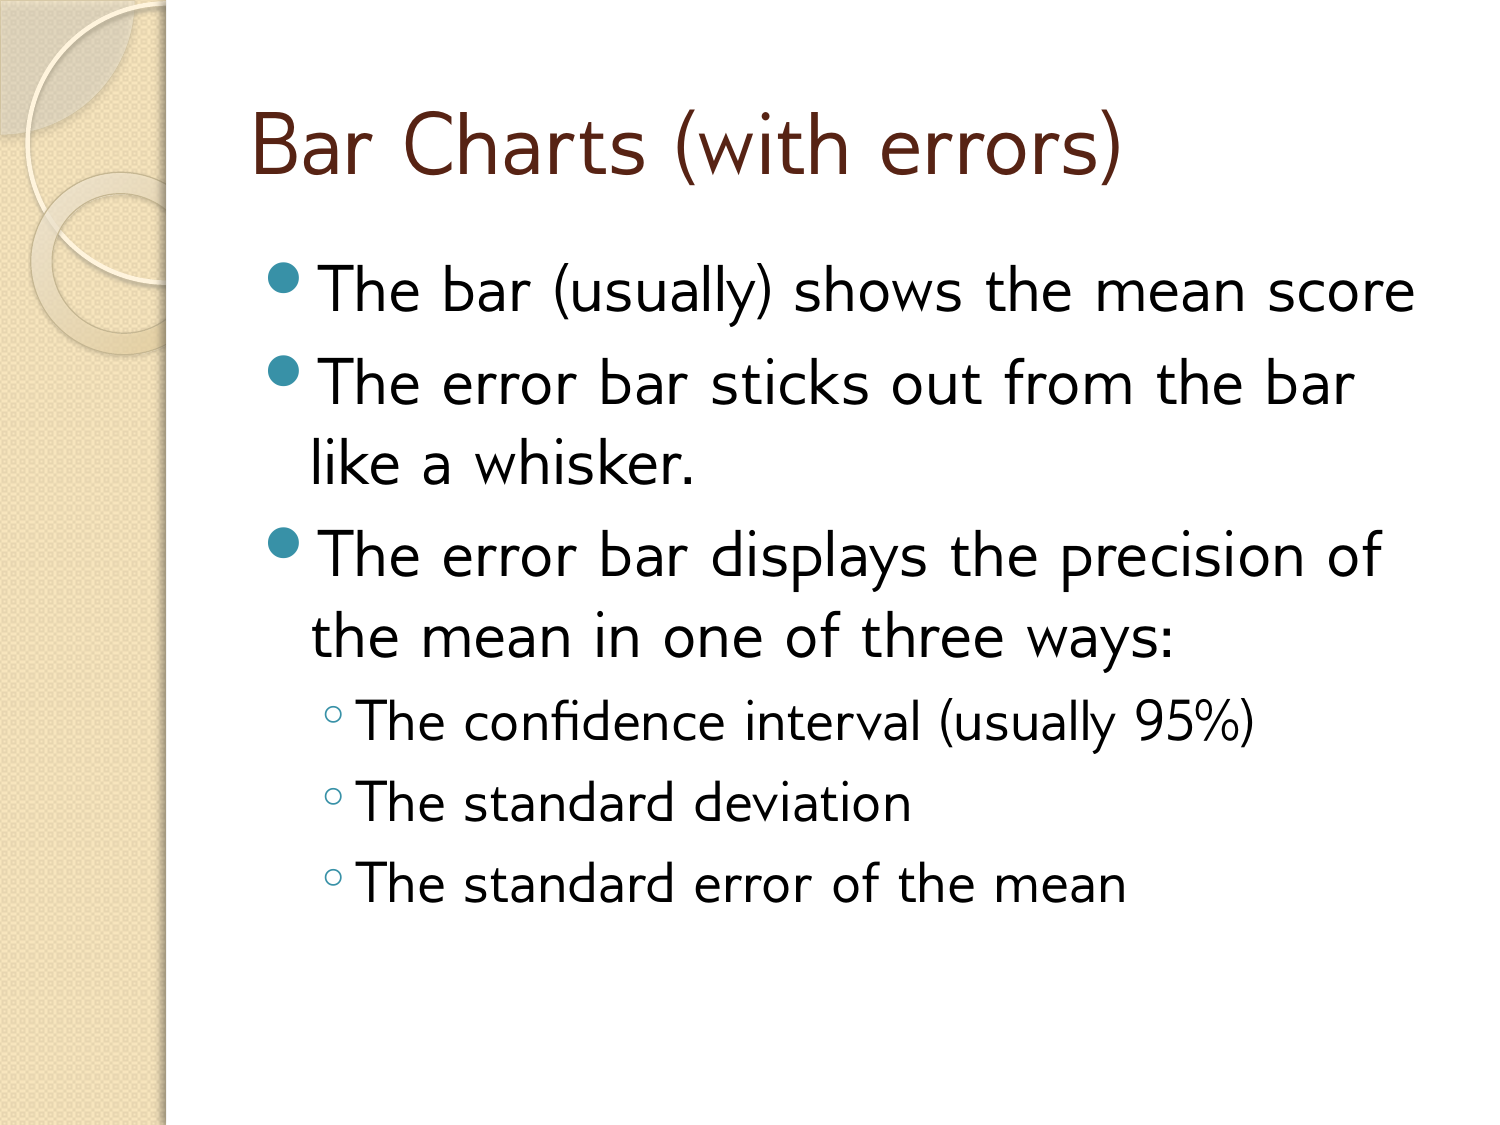

# Bar Charts (with errors)
The bar (usually) shows the mean score
The error bar sticks out from the bar like a whisker.
The error bar displays the precision of the mean in one of three ways:
The confidence interval (usually 95%)
The standard deviation
The standard error of the mean